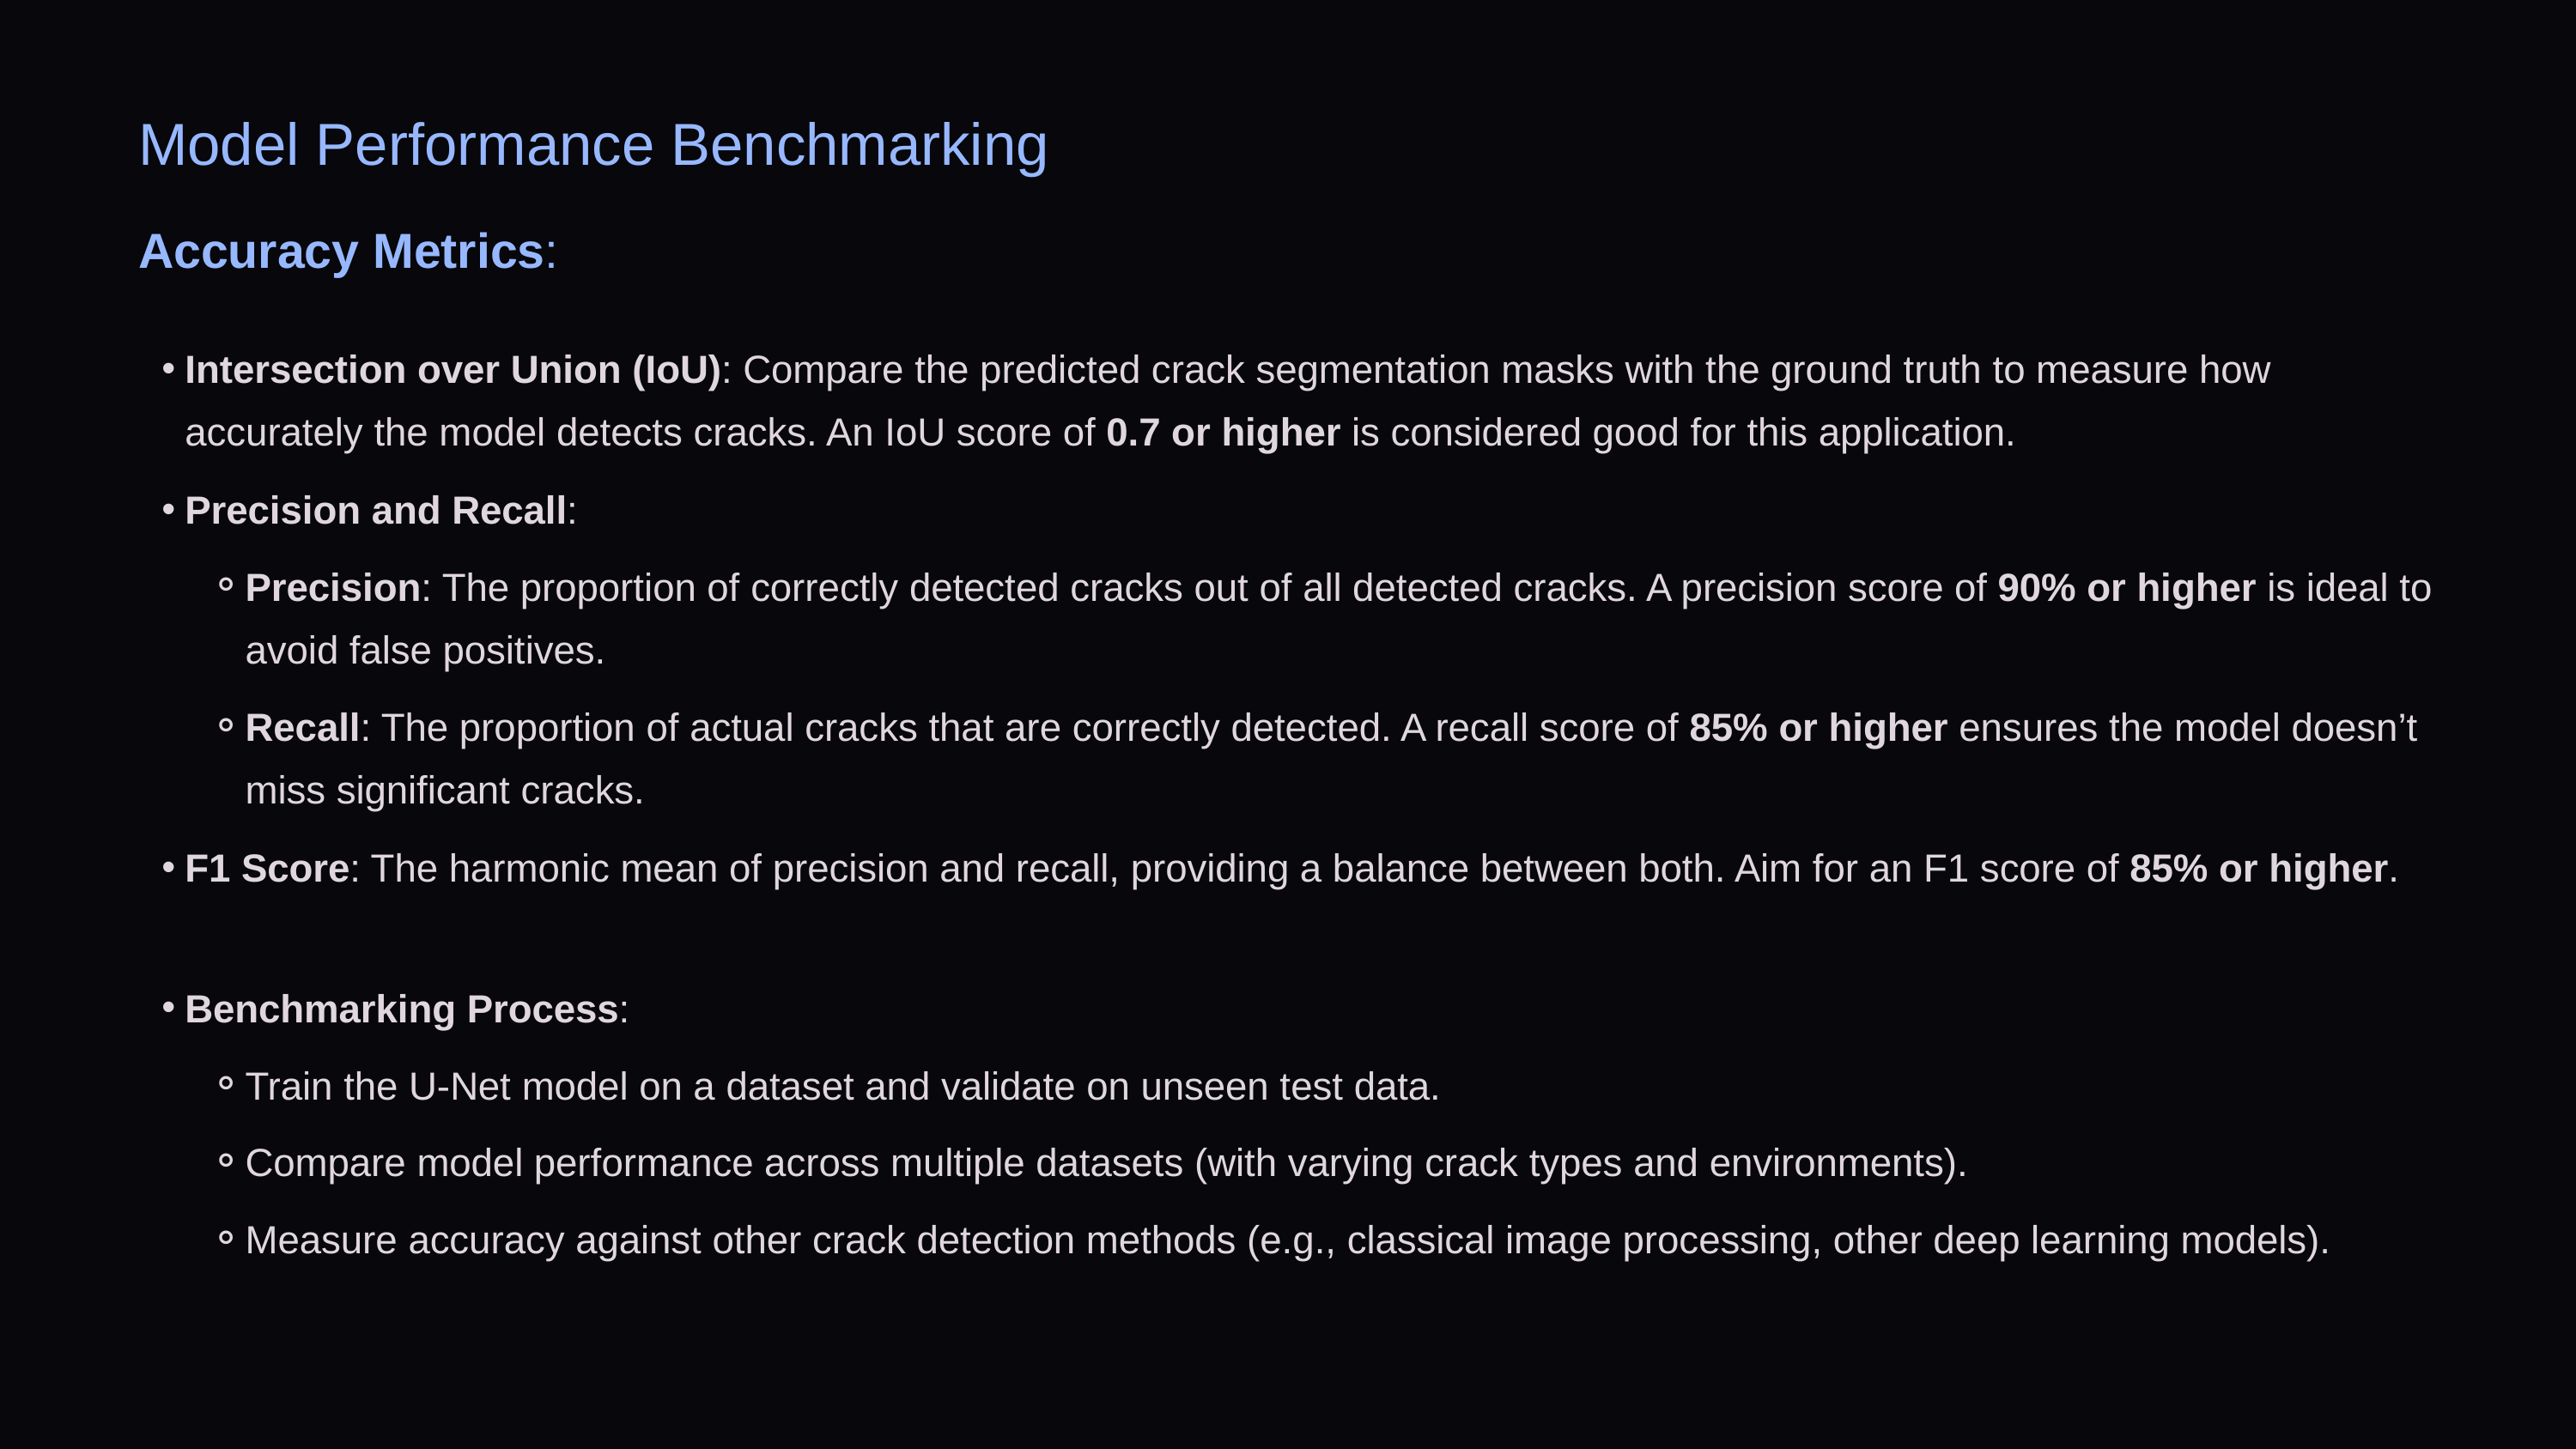

Model Performance Benchmarking
Accuracy Metrics:
Intersection over Union (IoU): Compare the predicted crack segmentation masks with the ground truth to measure how accurately the model detects cracks. An IoU score of 0.7 or higher is considered good for this application.
Precision and Recall:
Precision: The proportion of correctly detected cracks out of all detected cracks. A precision score of 90% or higher is ideal to avoid false positives.
Recall: The proportion of actual cracks that are correctly detected. A recall score of 85% or higher ensures the model doesn’t miss significant cracks.
F1 Score: The harmonic mean of precision and recall, providing a balance between both. Aim for an F1 score of 85% or higher.
Benchmarking Process:
Train the U-Net model on a dataset and validate on unseen test data.
Compare model performance across multiple datasets (with varying crack types and environments).
Measure accuracy against other crack detection methods (e.g., classical image processing, other deep learning models).